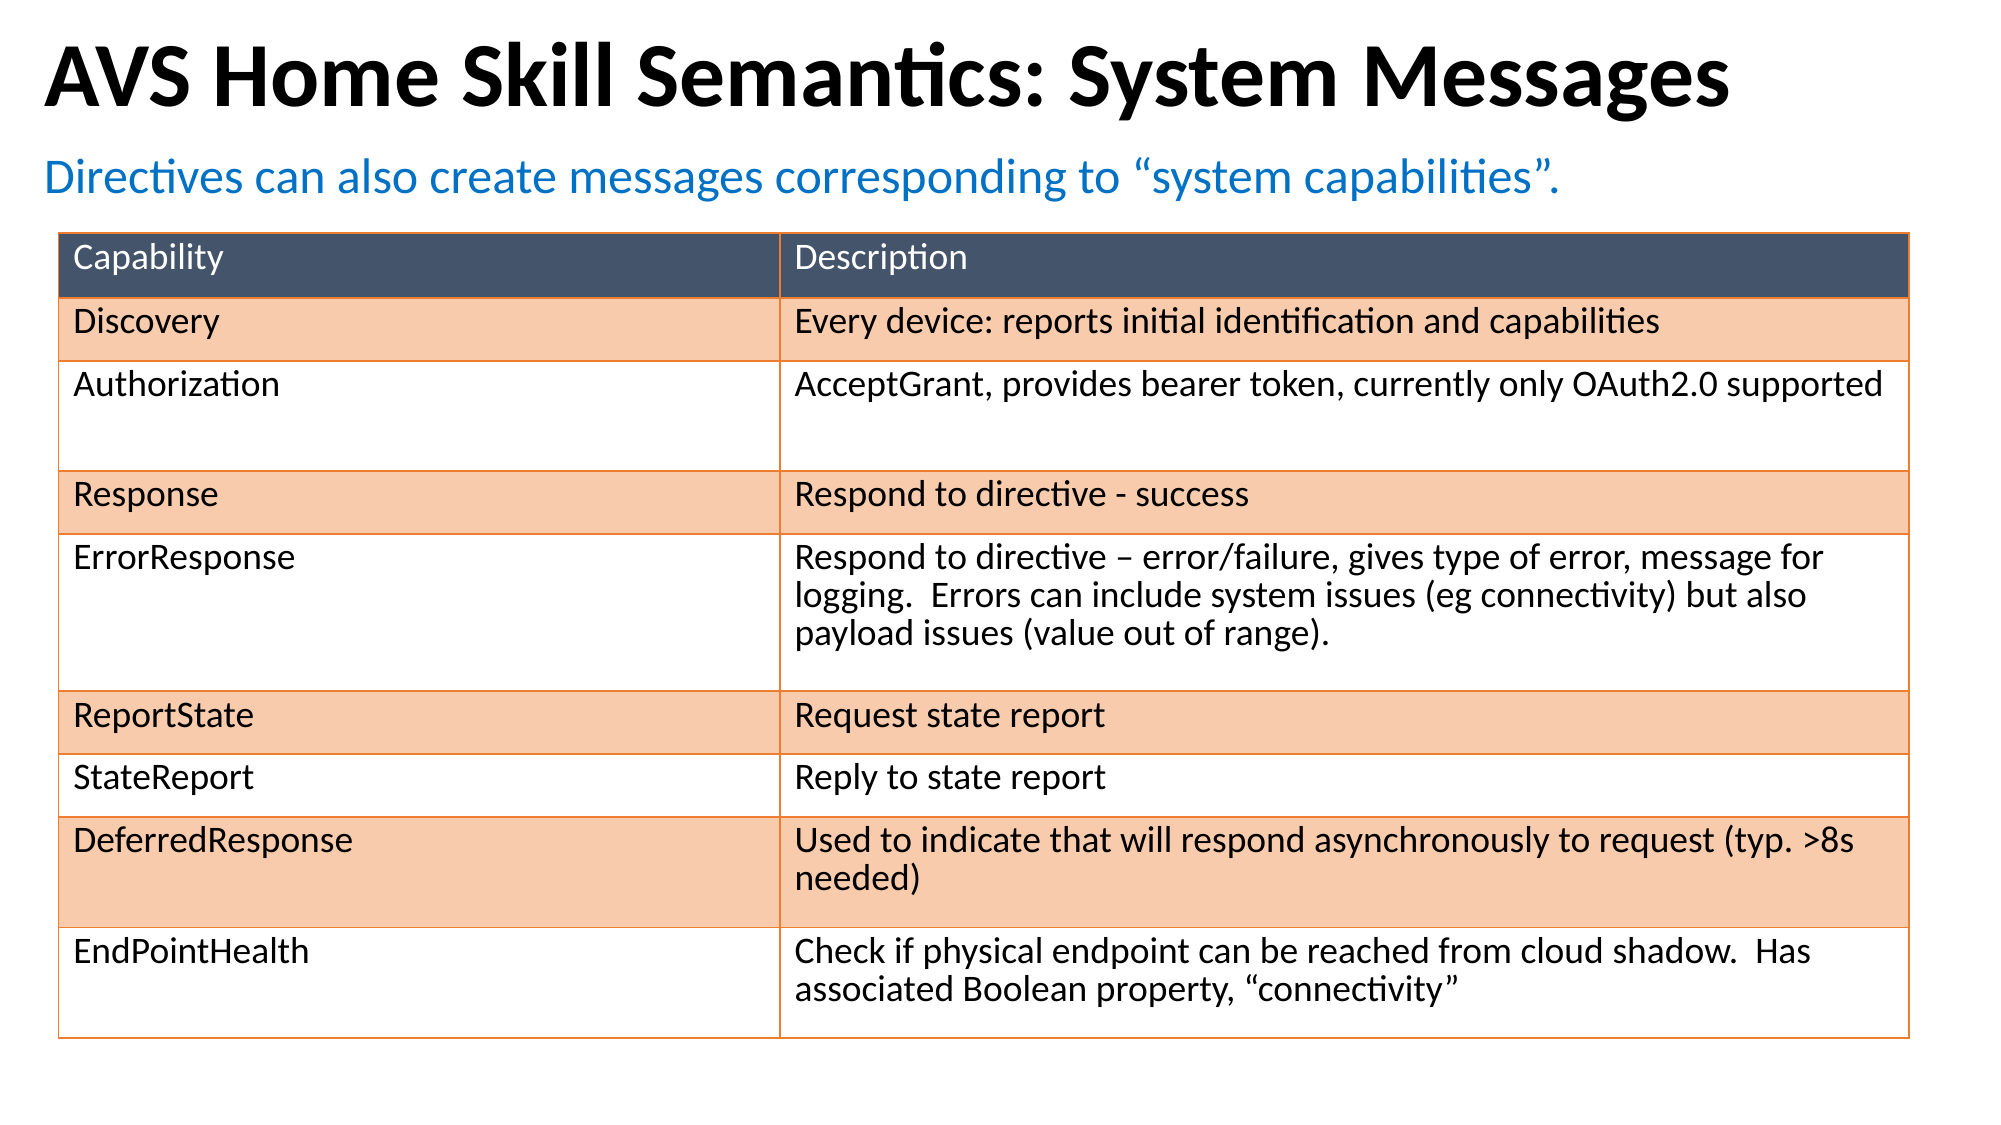

# AVS Home Skill Semantics: System Messages
Directives can also create messages corresponding to “system capabilities”.

| Capability | Description |
| --- | --- |
| Discovery | Every device: reports initial identification and capabilities |
| Authorization | AcceptGrant, provides bearer token, currently only OAuth2.0 supported |
| Response | Respond to directive - success |
| ErrorResponse | Respond to directive – error/failure, gives type of error, message for logging. Errors can include system issues (eg connectivity) but also payload issues (value out of range). |
| ReportState | Request state report |
| StateReport | Reply to state report |
| DeferredResponse | Used to indicate that will respond asynchronously to request (typ. >8s needed) |
| EndPointHealth | Check if physical endpoint can be reached from cloud shadow. Has associated Boolean property, “connectivity” |
33